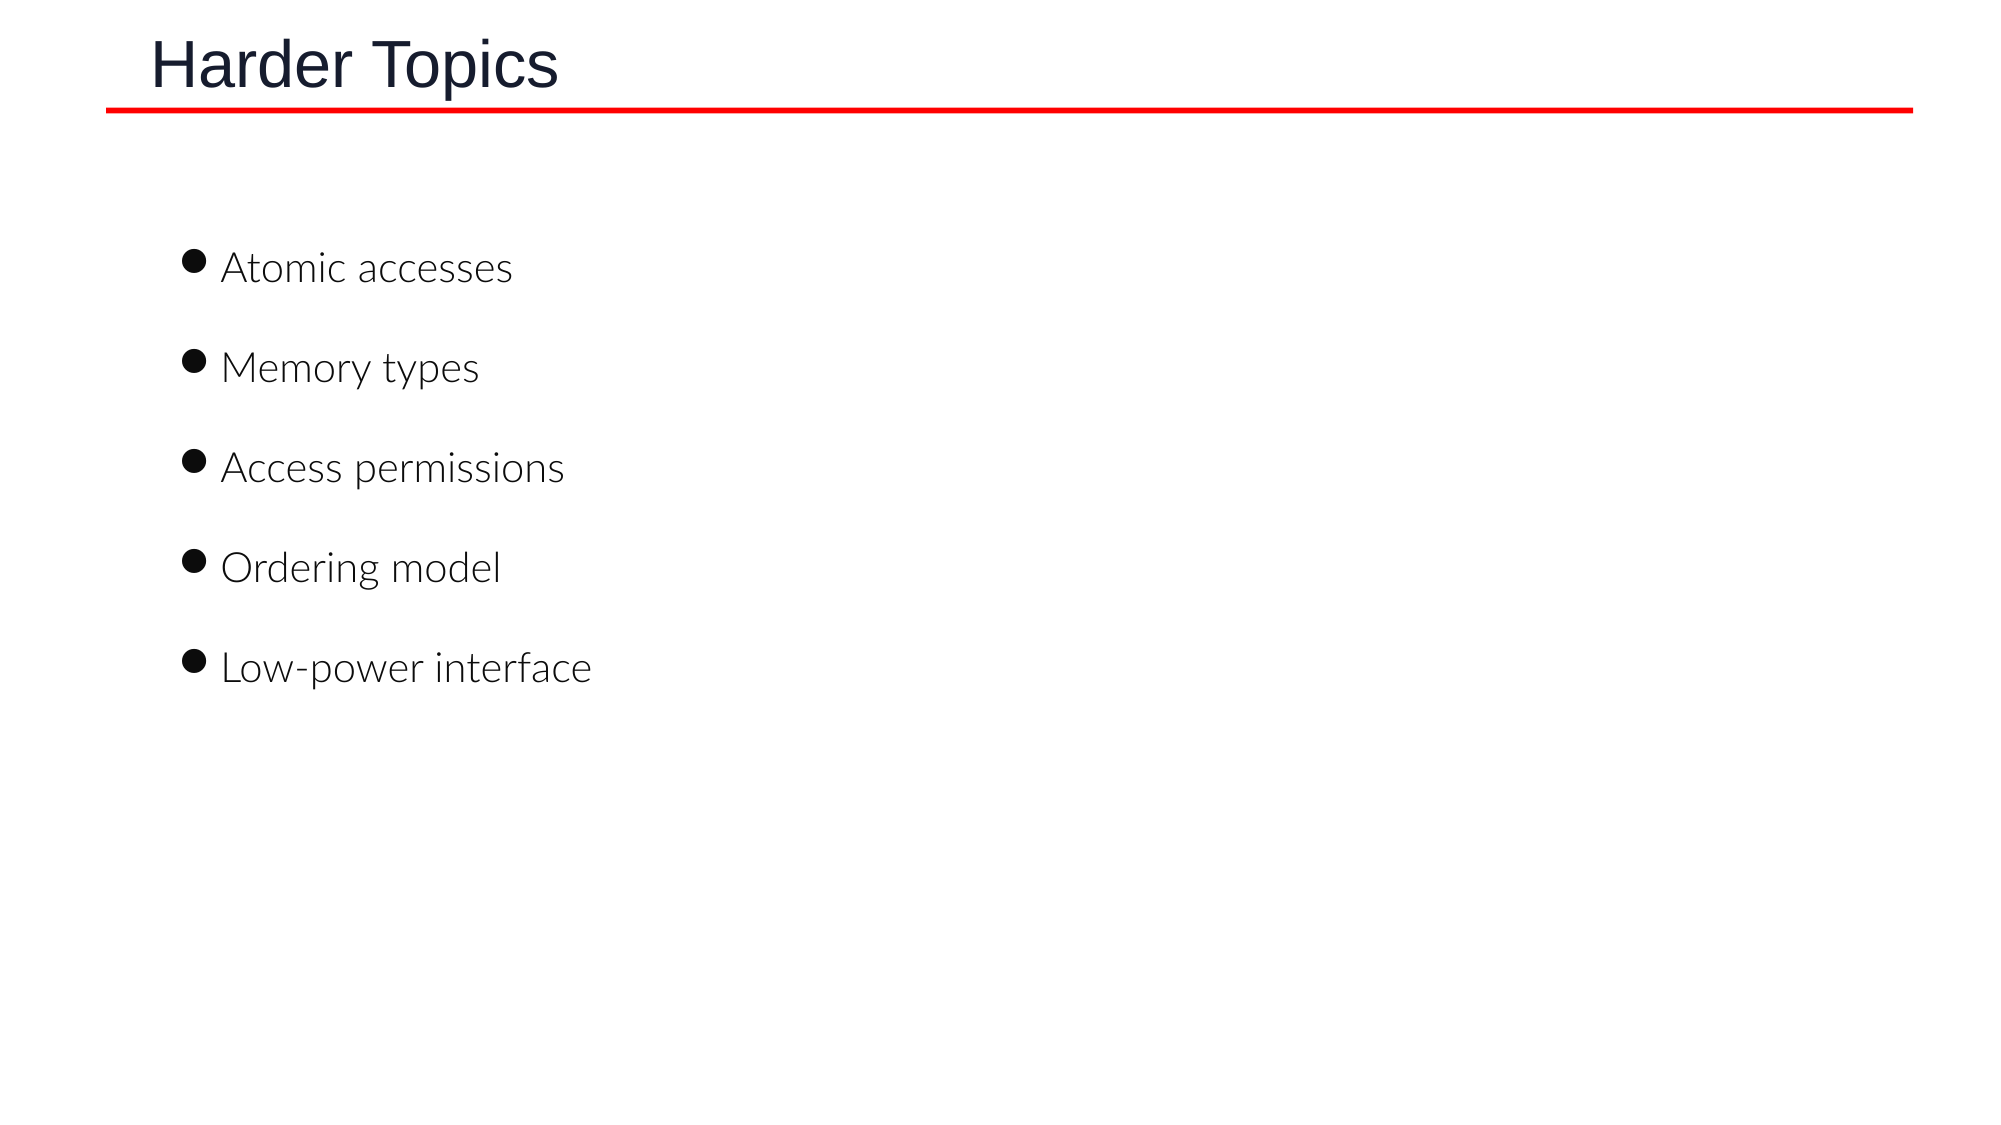

# Harder Topics
Atomic accesses
Memory types
Access permissions
Ordering model
Low-power interface